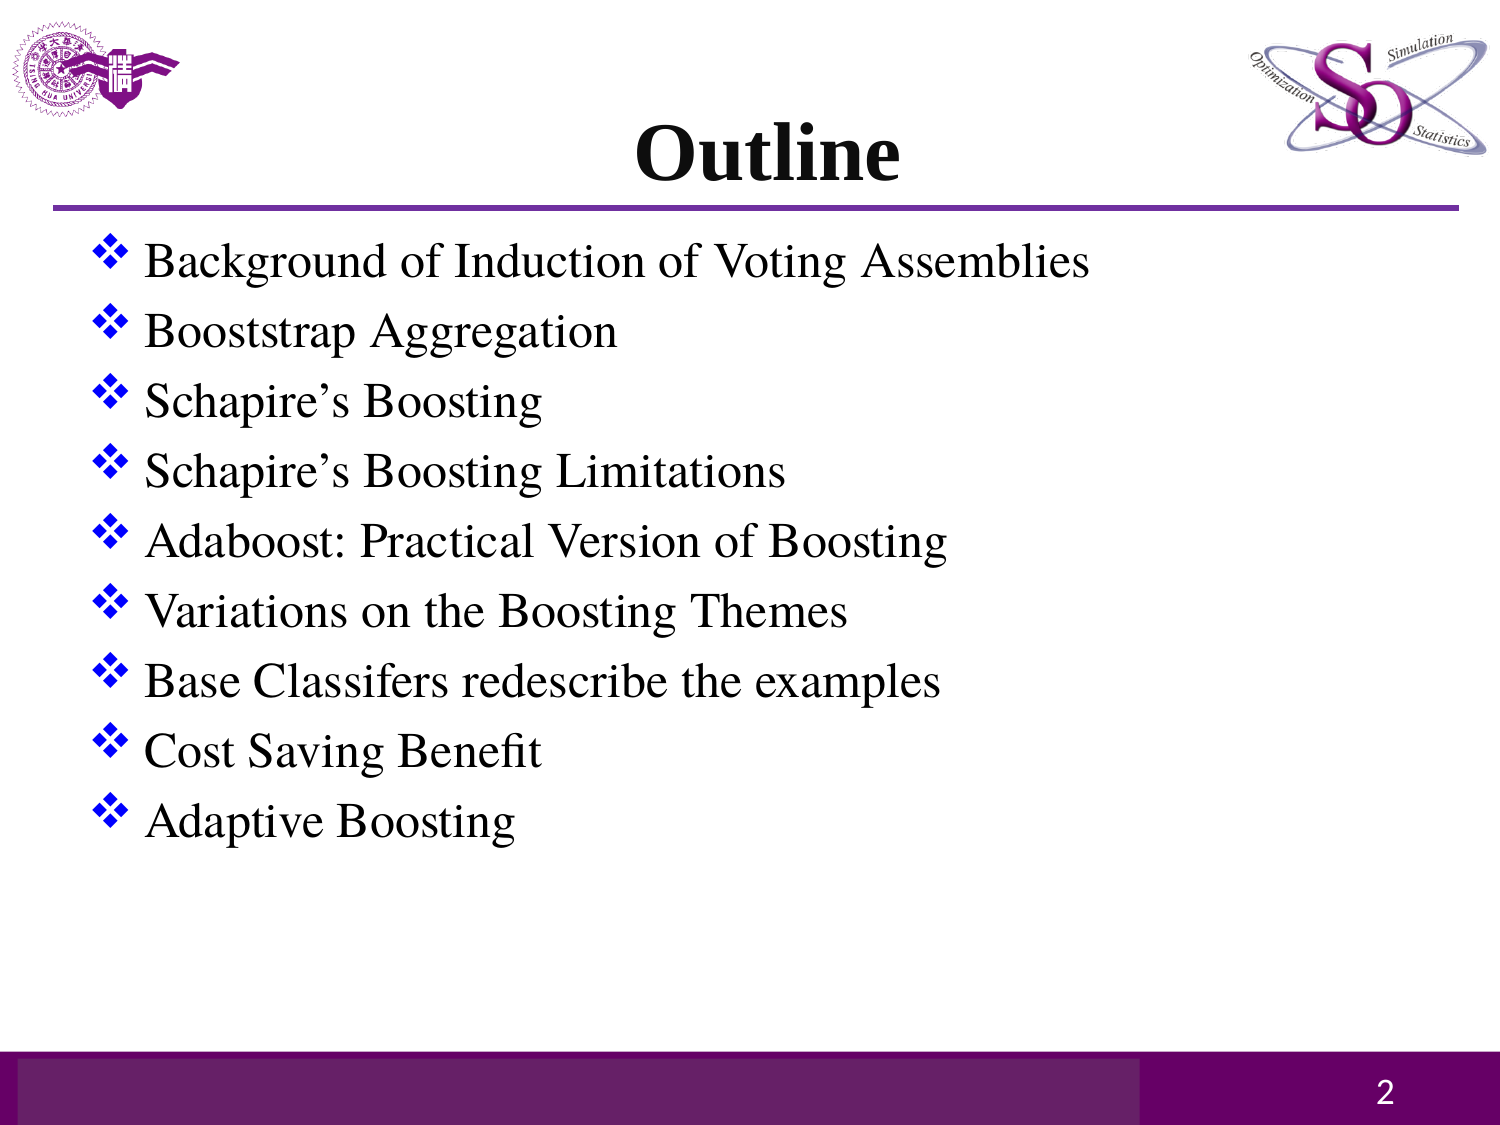

# Outline
Background of Induction of Voting Assemblies
Booststrap Aggregation
Schapire’s Boosting
Schapire’s Boosting Limitations
Adaboost: Practical Version of Boosting
Variations on the Boosting Themes
Base Classifers redescribe the examples
Cost Saving Benefit
Adaptive Boosting